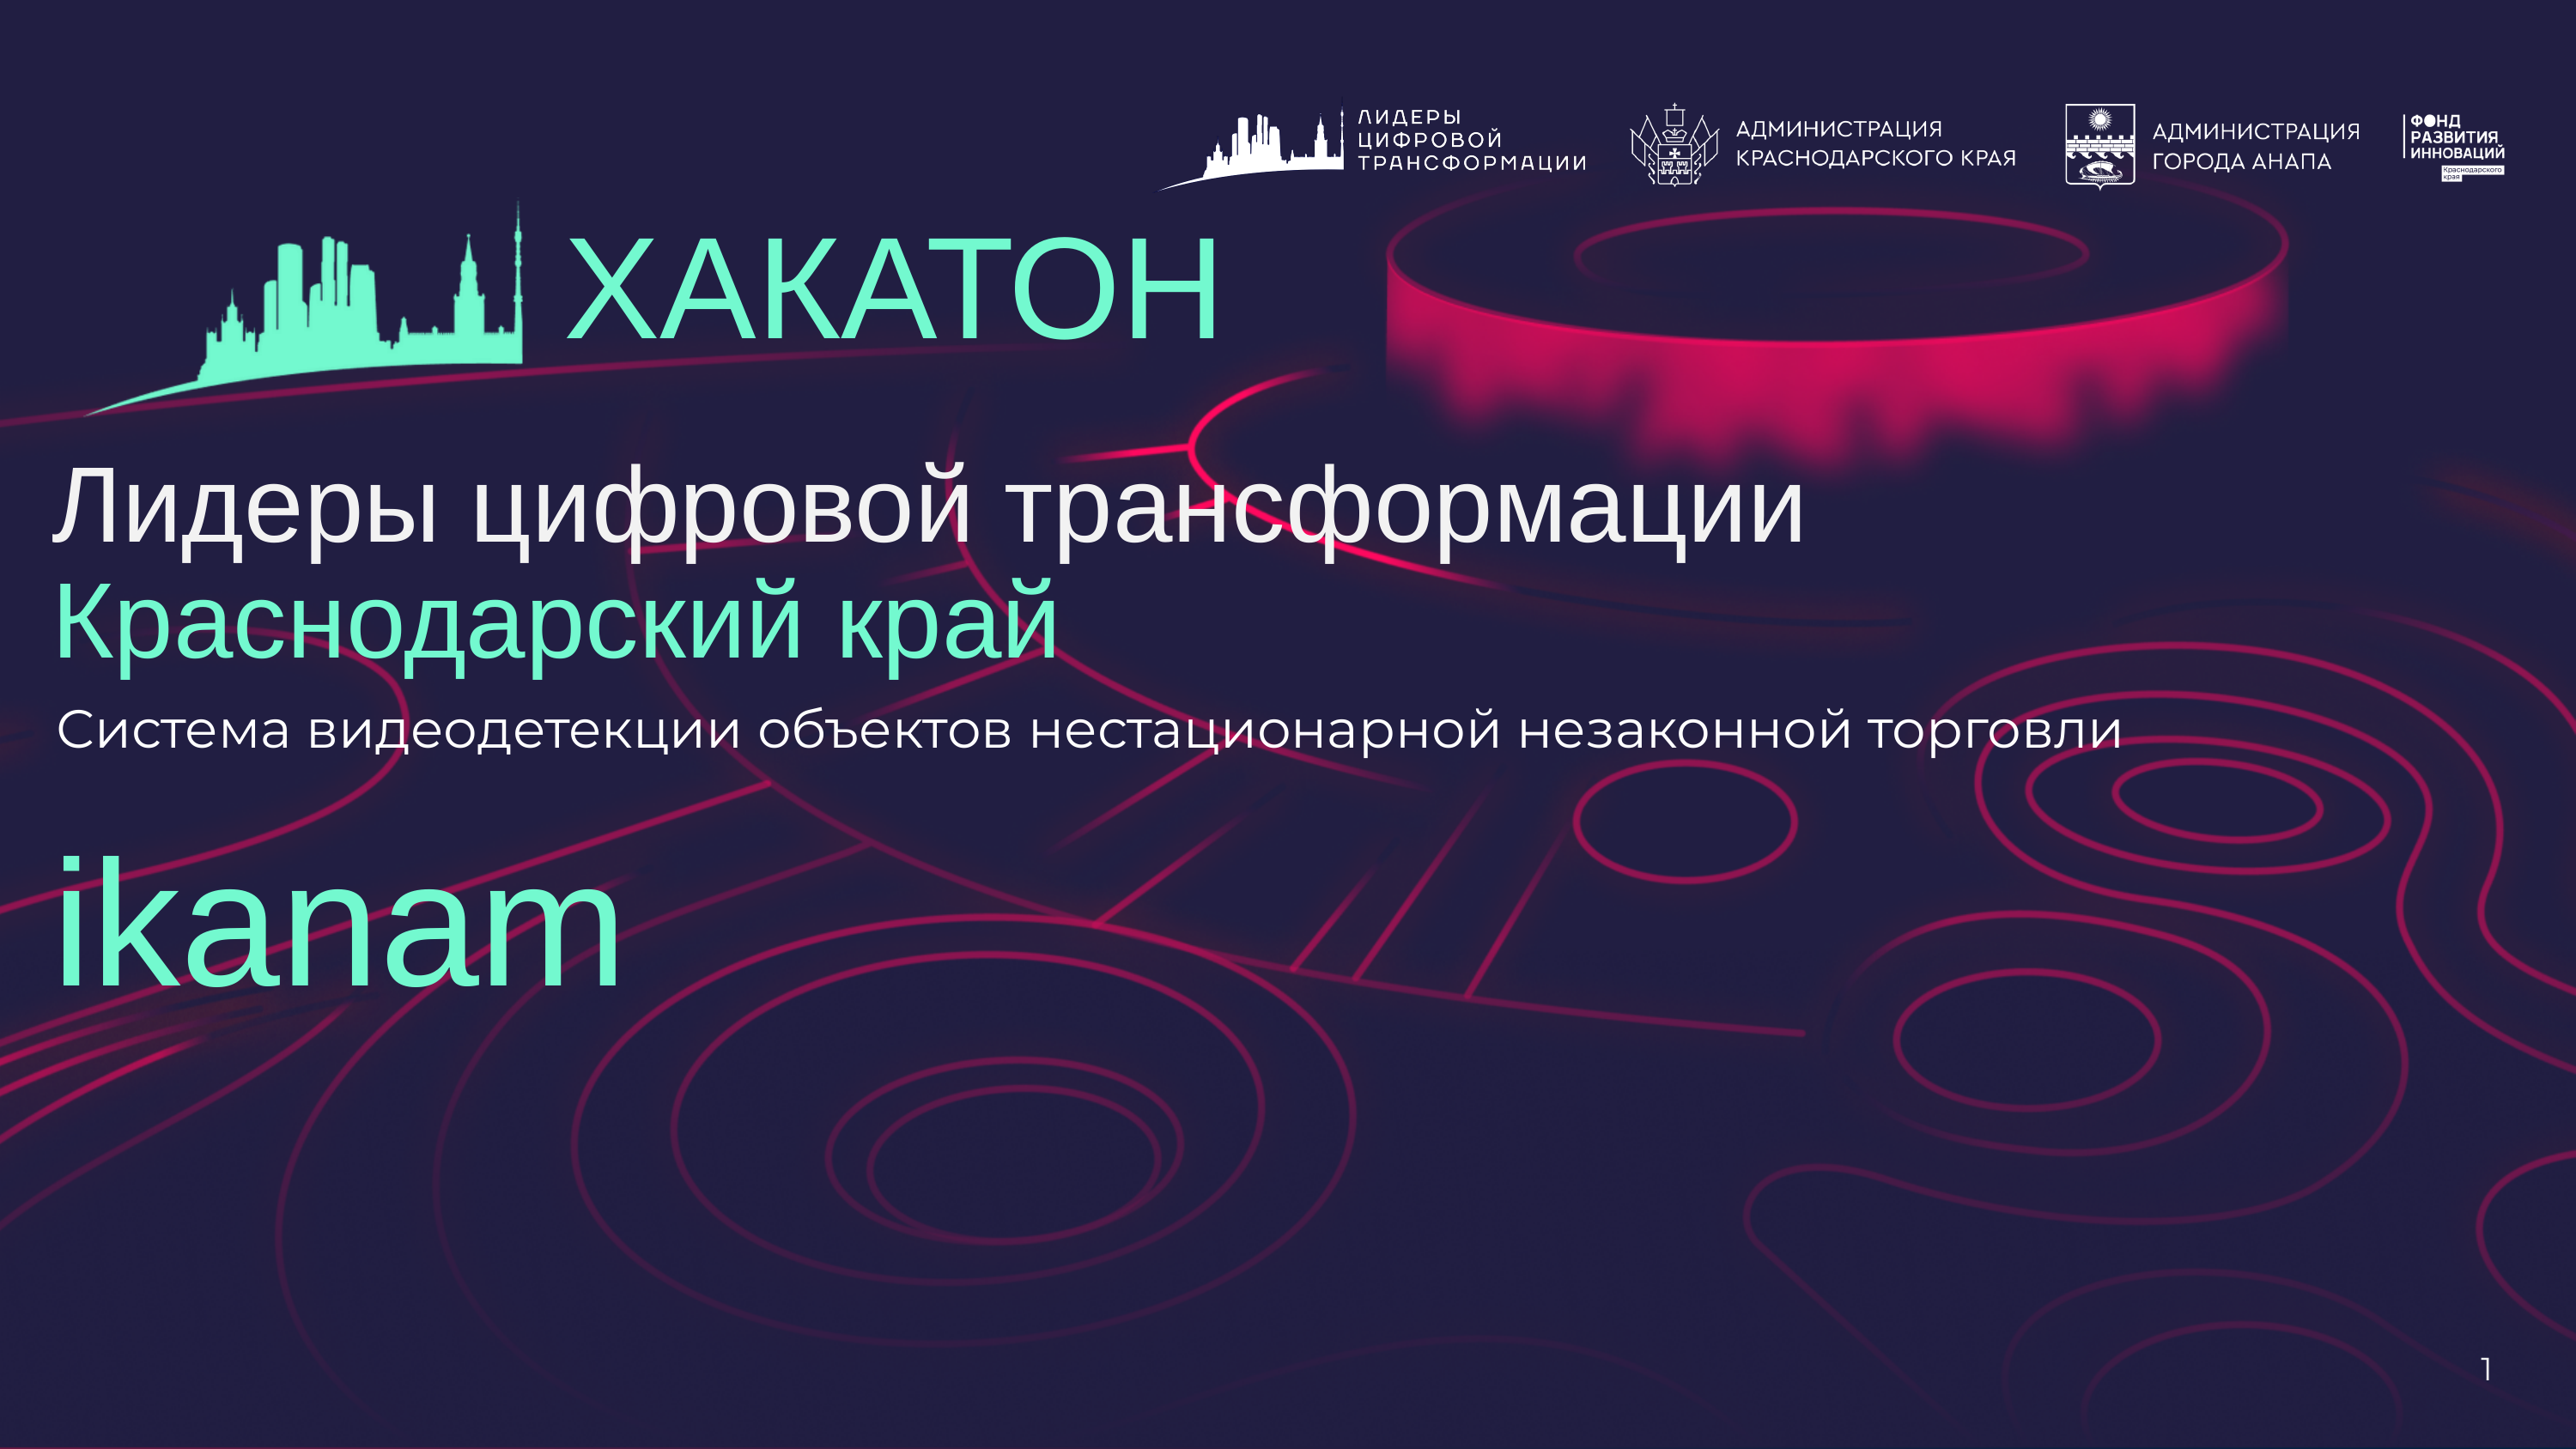

ХАКАТОН
Лидеры цифровой трансформации Краснодарский край
Система видеодетекции объектов нестационарной незаконной торговли
ikanam
1